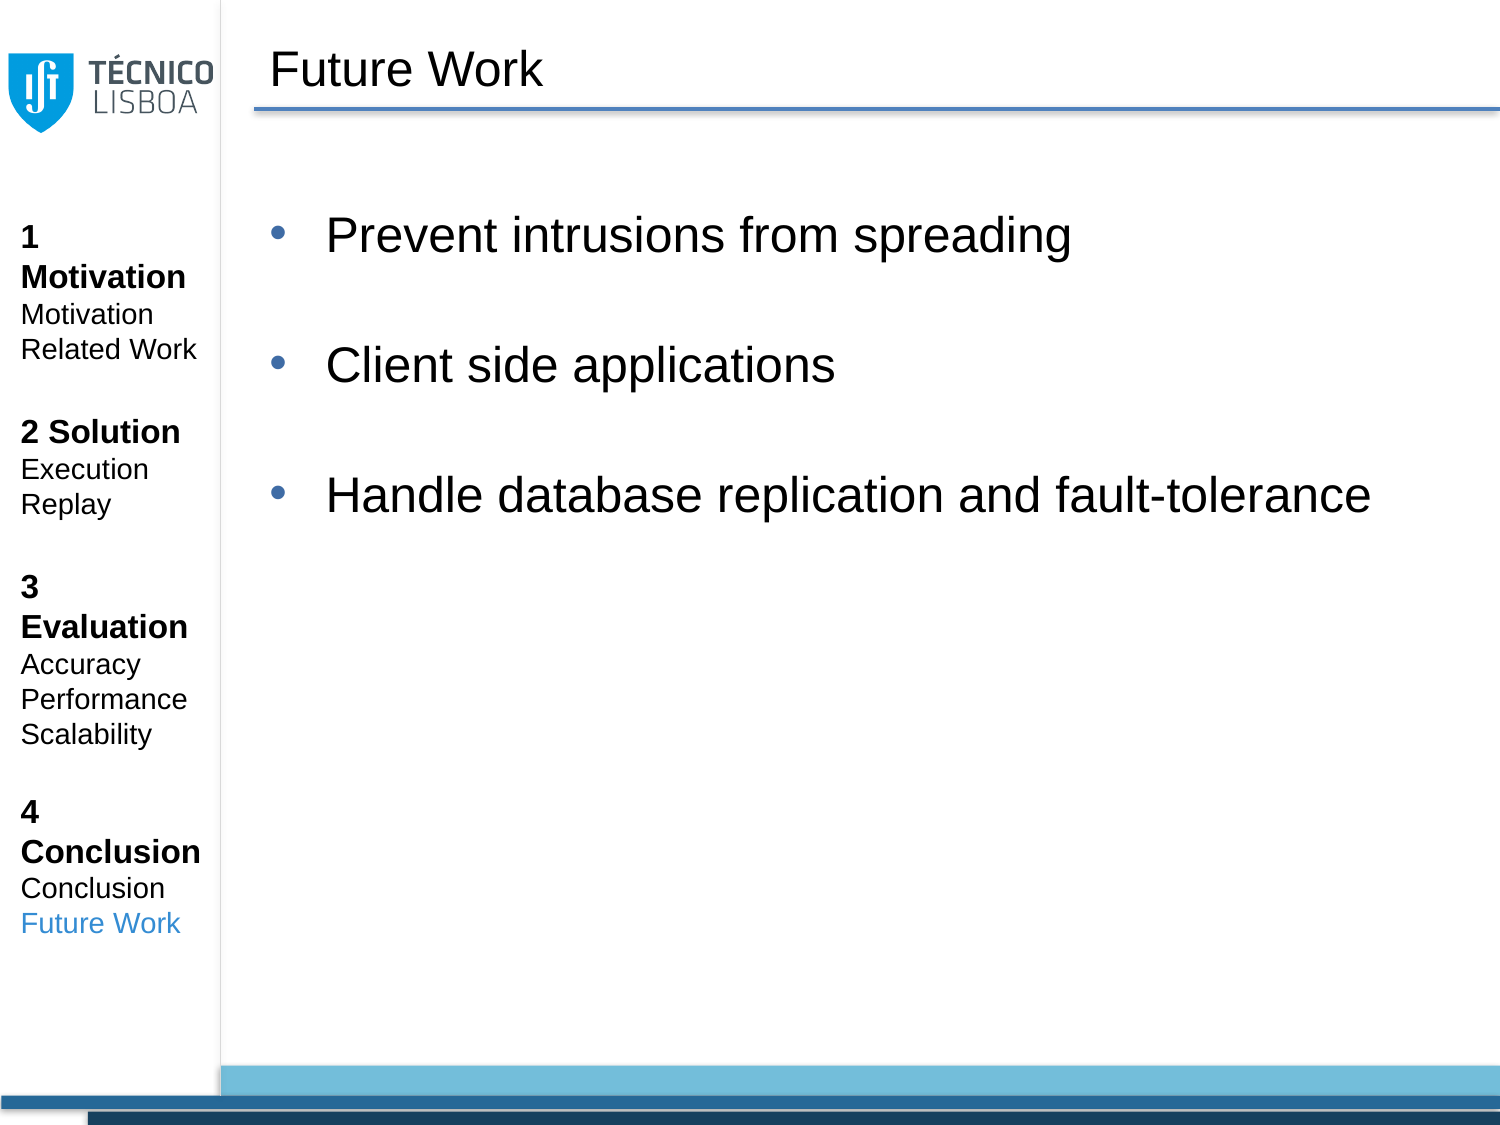

# Future Work
Prevent intrusions from spreading
Client side applications
Handle database replication and fault-tolerance

1 Motivation
Motivation
Related Work

2 Solution
Execution
Replay

3 Evaluation
Accuracy
Performance
Scalability

4 Conclusion
Conclusion
Future Work